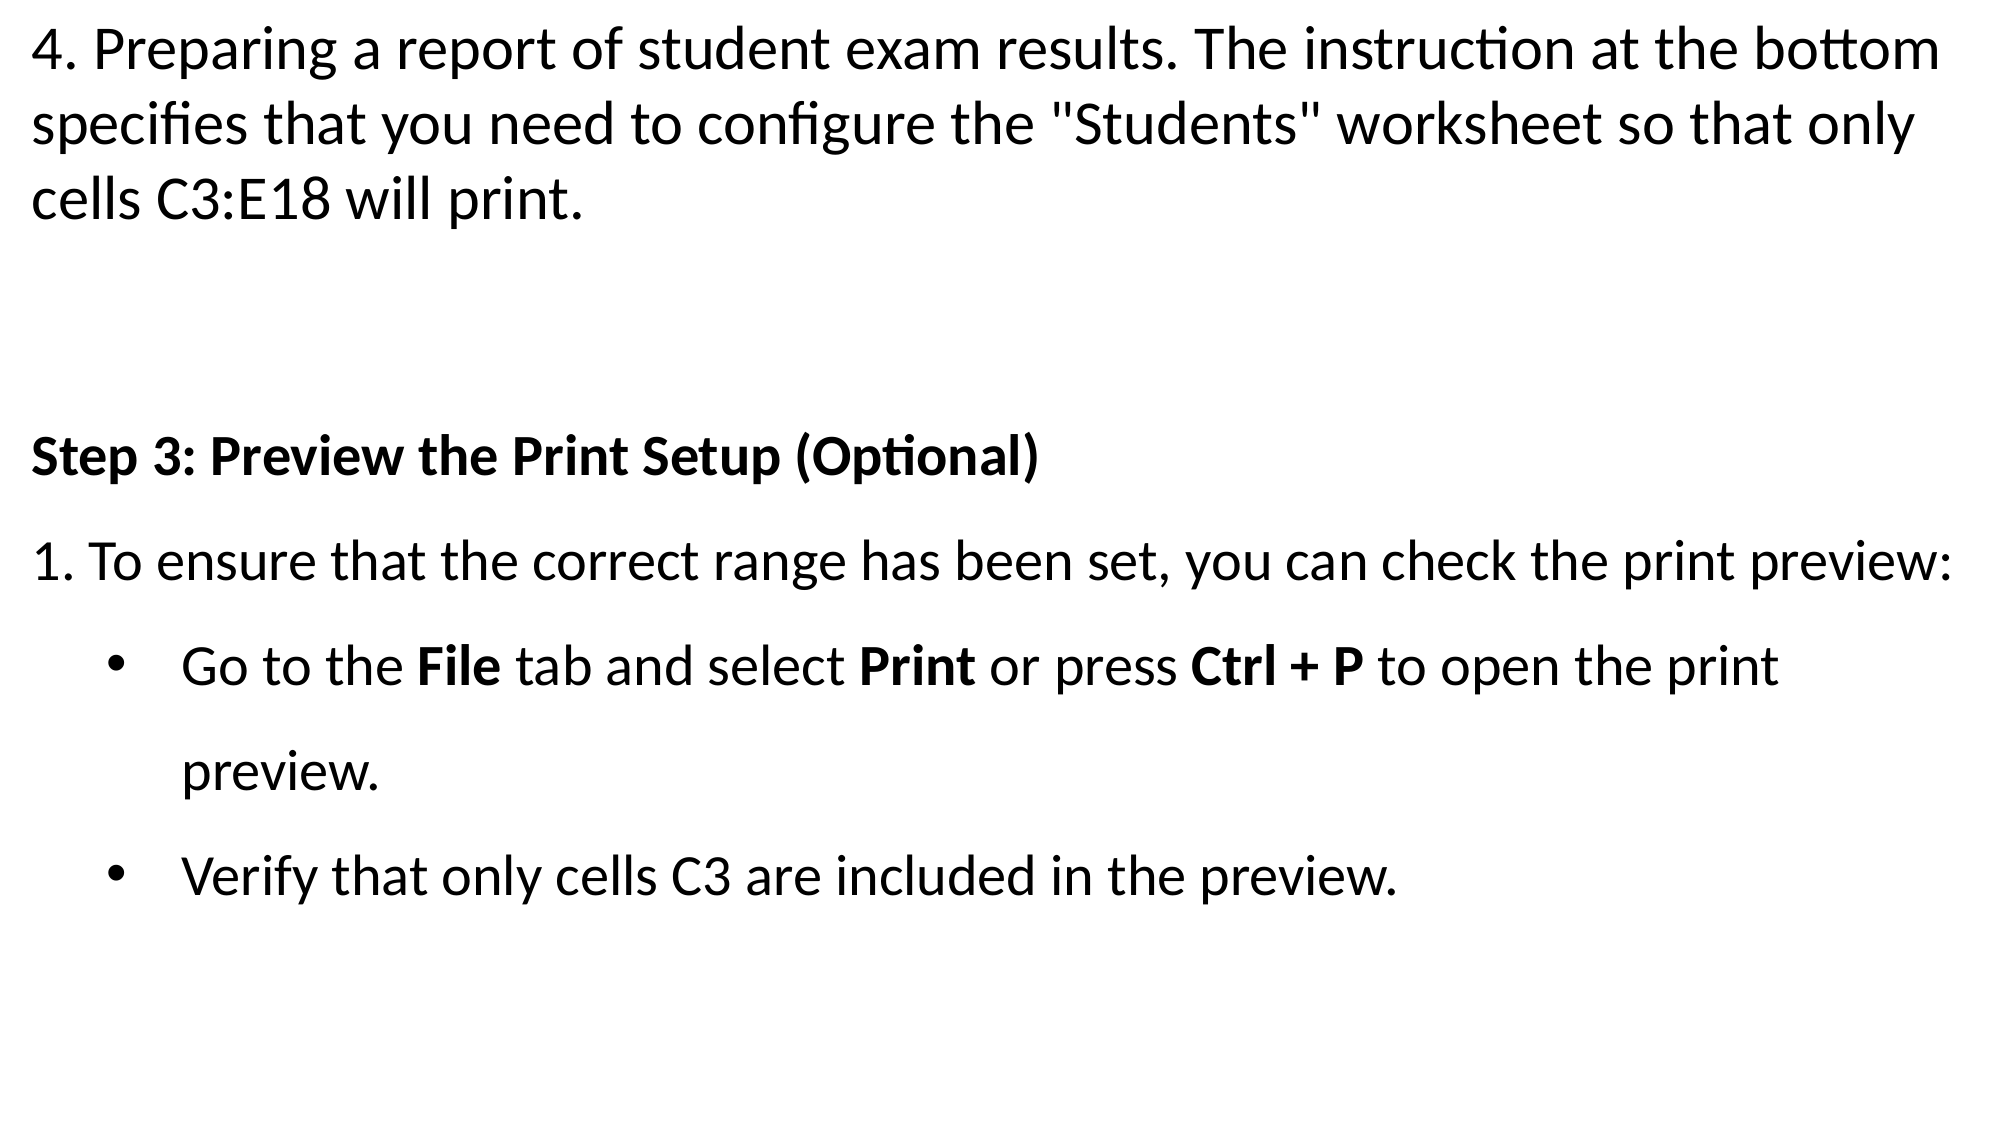

4. Preparing a report of student exam results. The instruction at the bottom specifies that you need to configure the "Students" worksheet so that only cells C3:E18 will print.
Step 3: Preview the Print Setup (Optional)
 To ensure that the correct range has been set, you can check the print preview:
Go to the File tab and select Print or press Ctrl + P to open the print preview.
Verify that only cells C3 are included in the preview.